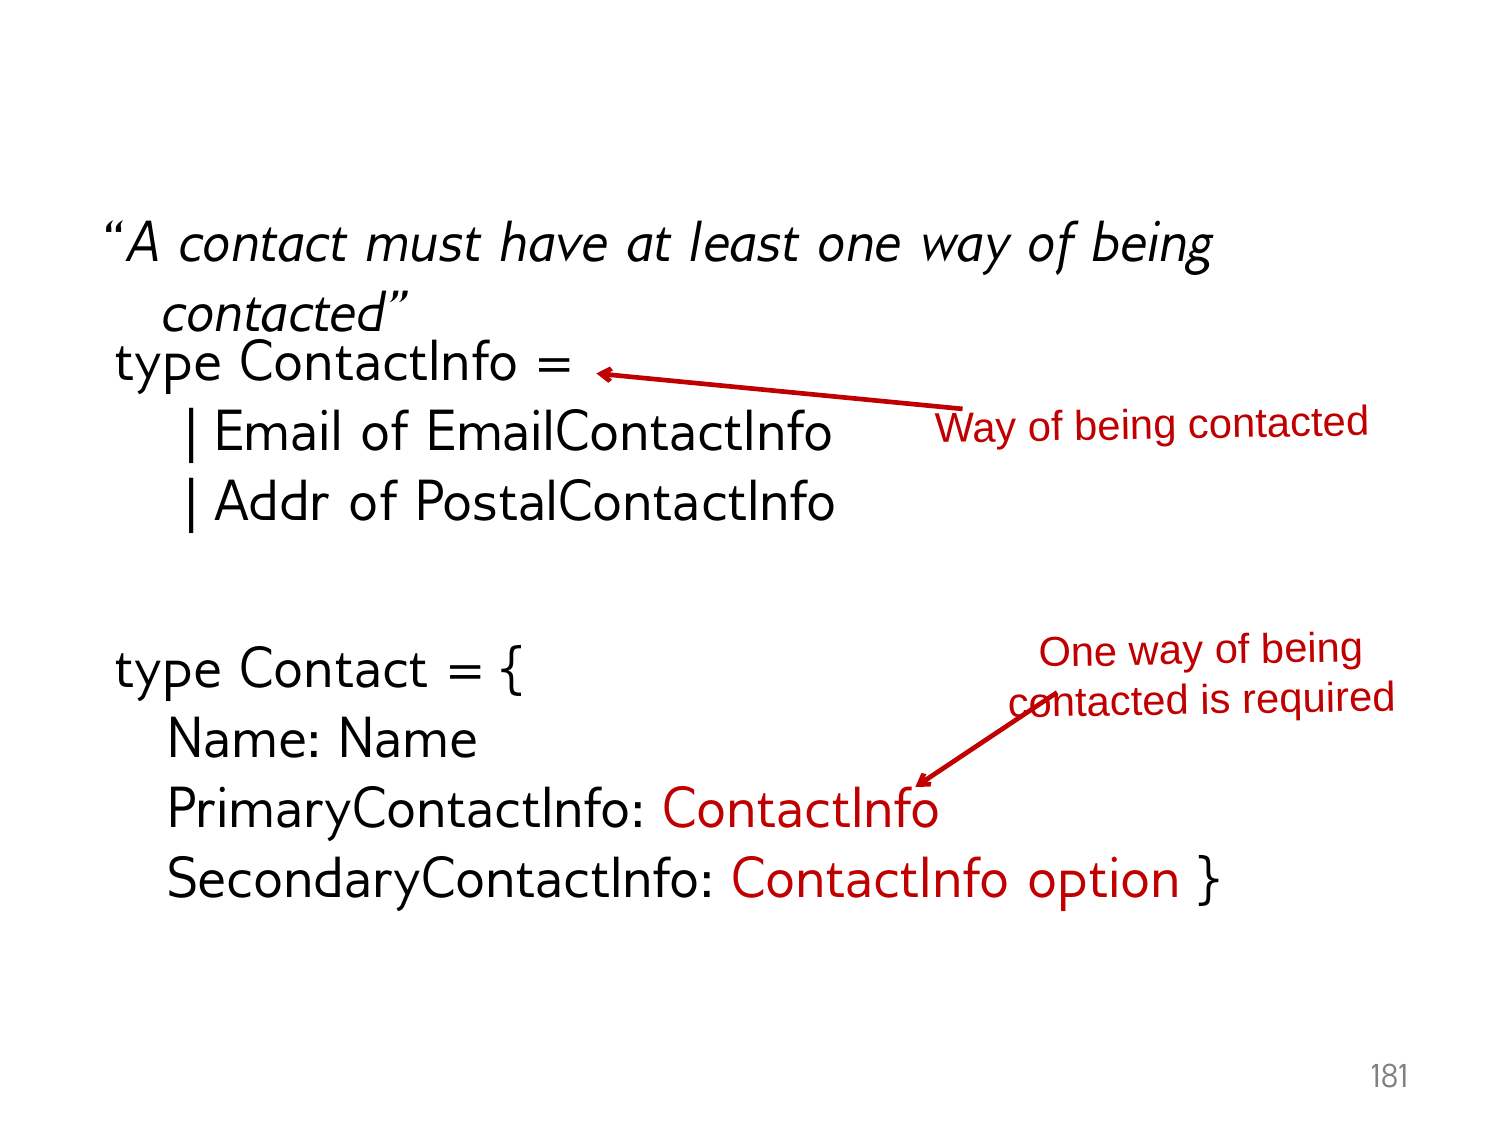

#
“A contact must have at least one way of being contacted”
type ContactInfo =
    | Email of EmailContactInfo
    | Addr of PostalContactInfo
Way of being contacted
One way of being contacted is required
type Contact = {
   Name: Name
   PrimaryContactInfo: ContactInfo
   SecondaryContactInfo: ContactInfo option }